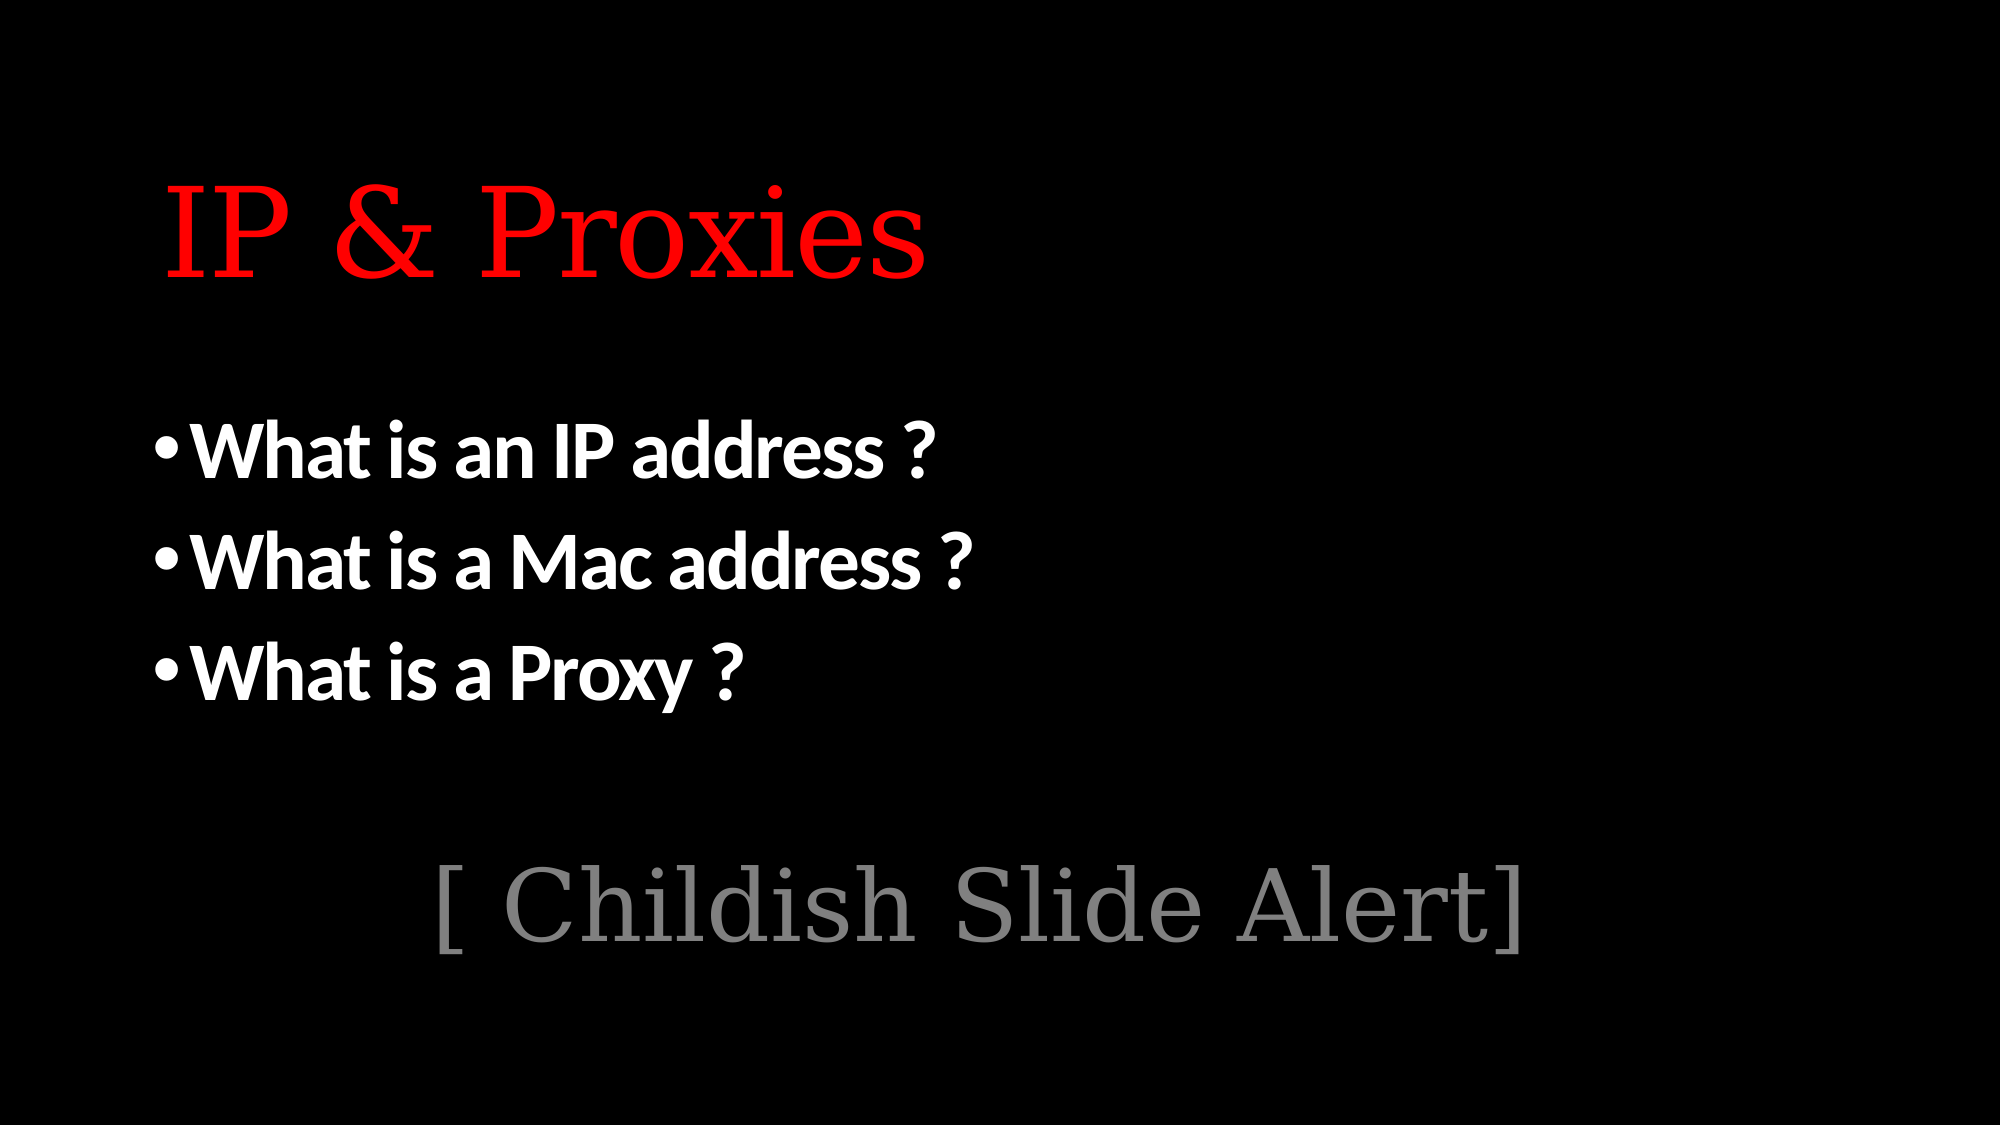

IP & Proxies
What is an IP address ?
What is a Mac address ?
What is a Proxy ?
[ Childish Slide Alert]